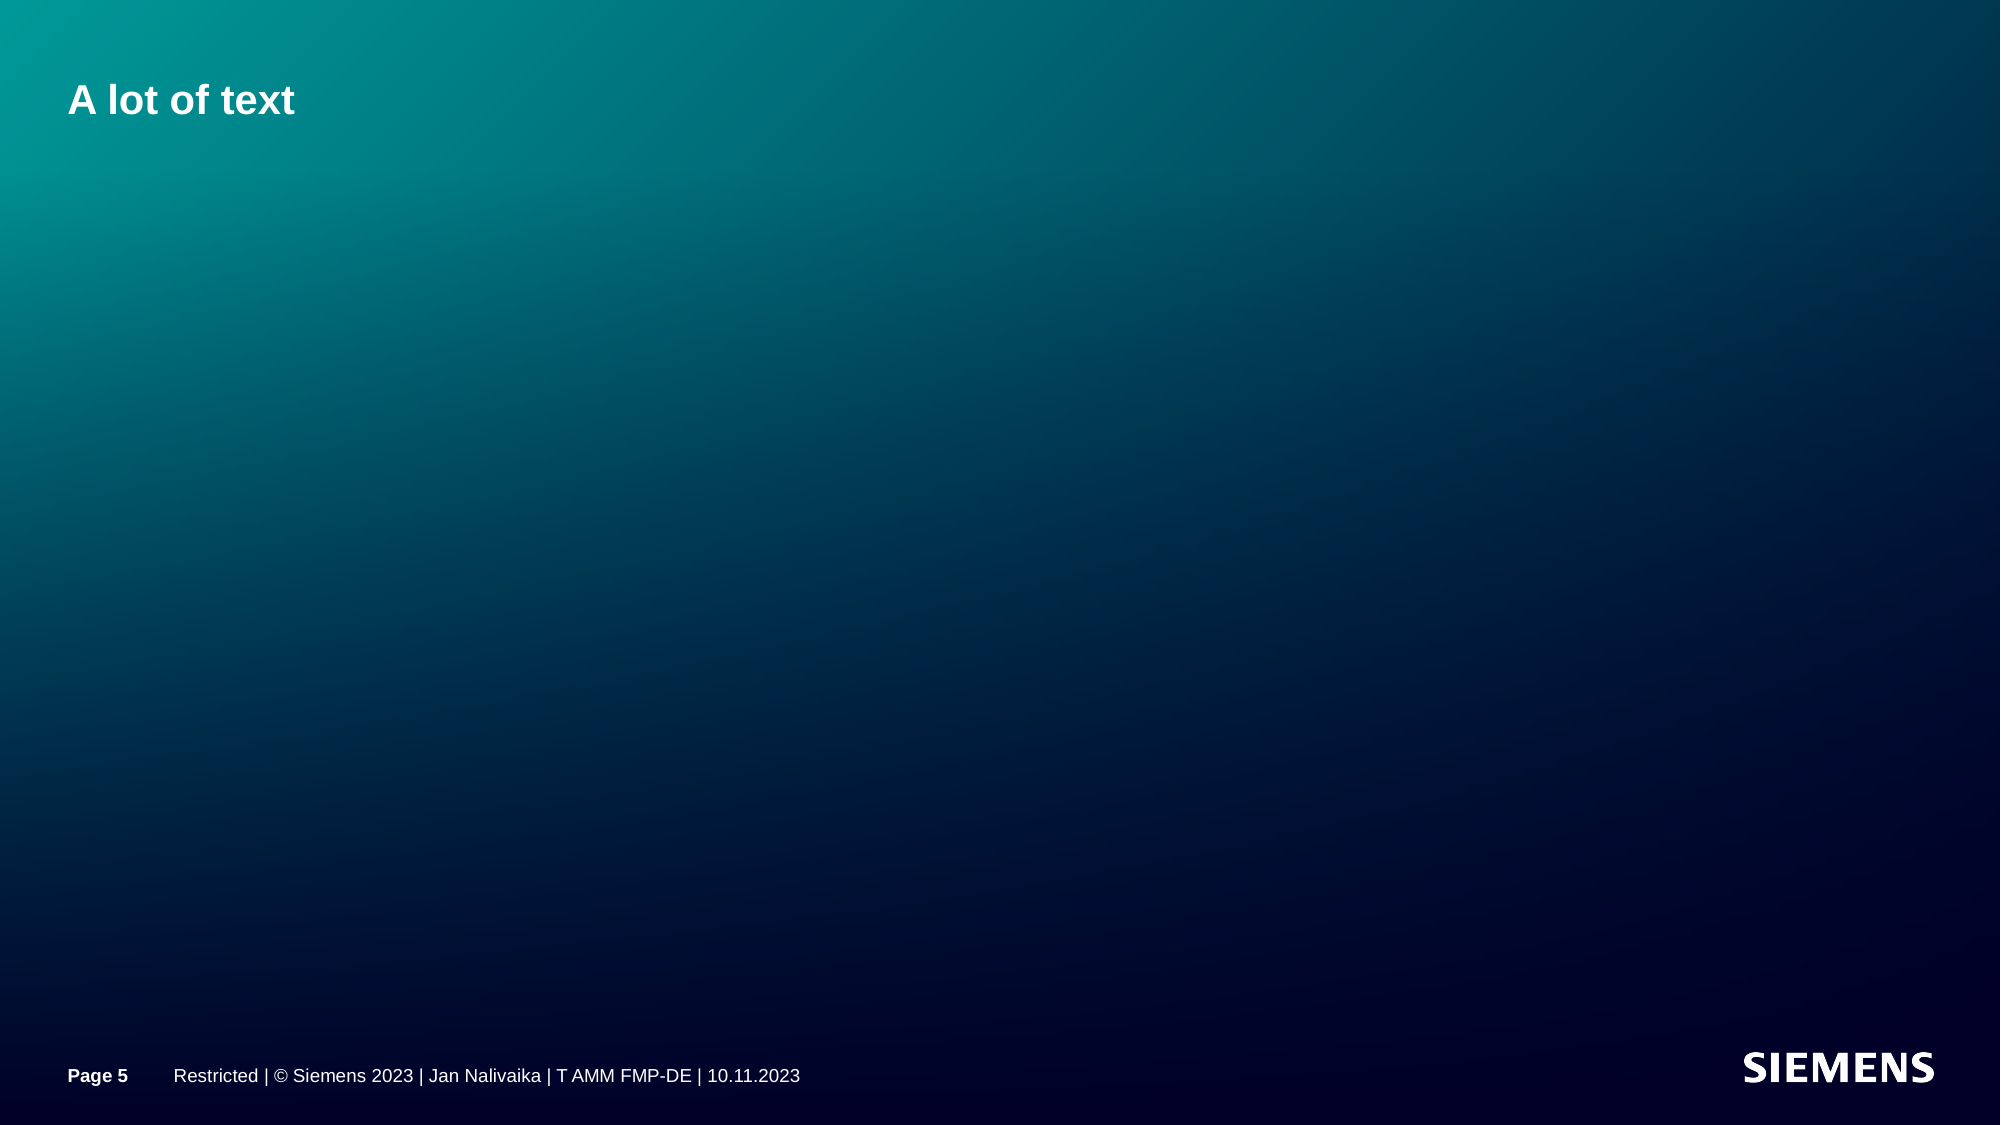

# A lot of text
Page 5
Restricted | © Siemens 2023 | Jan Nalivaika | T AMM FMP-DE | 10.11.2023